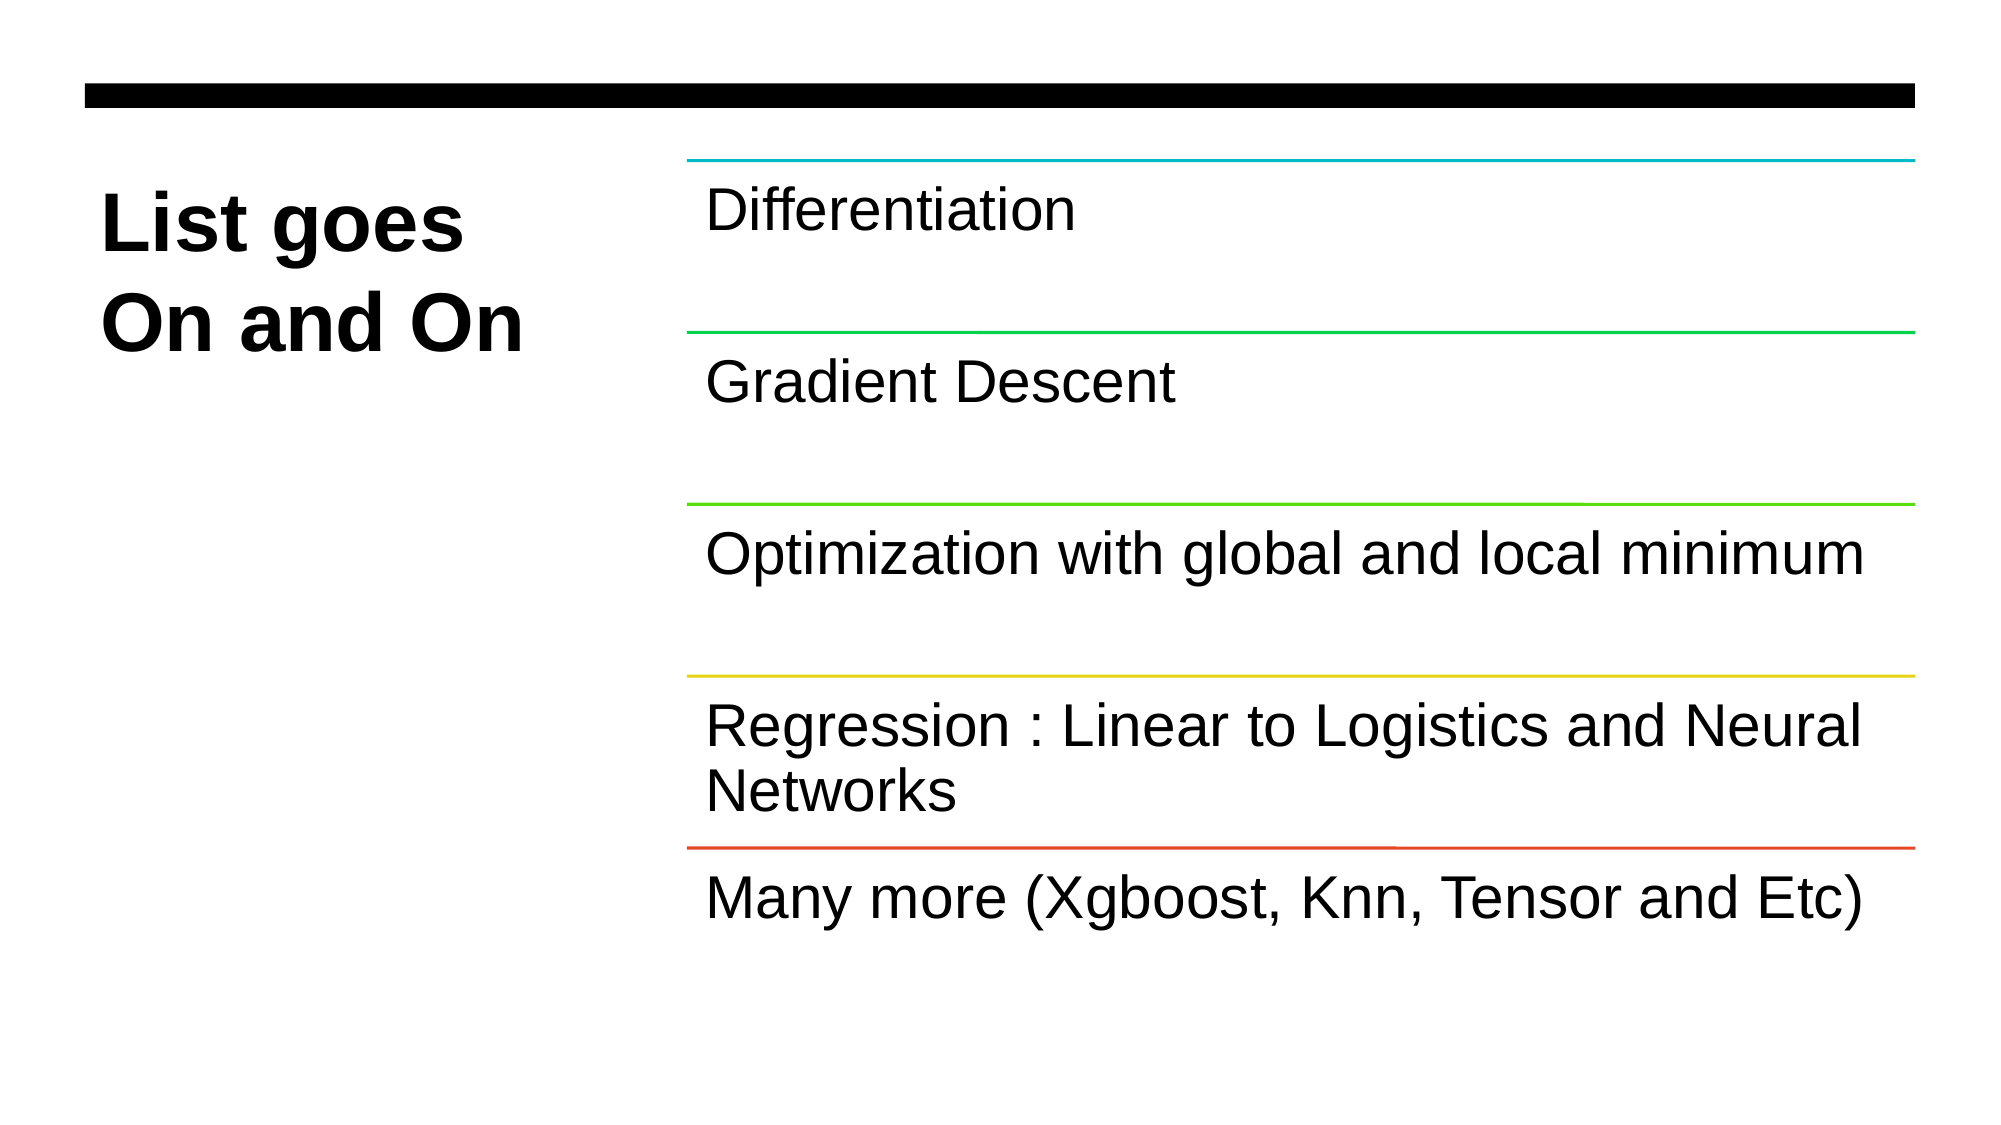

# List goes On and On
Differentiation
Gradient Descent
Optimization with global and local minimum
Regression : Linear to Logistics and Neural Networks
Many more (Xgboost, Knn, Tensor and Etc)